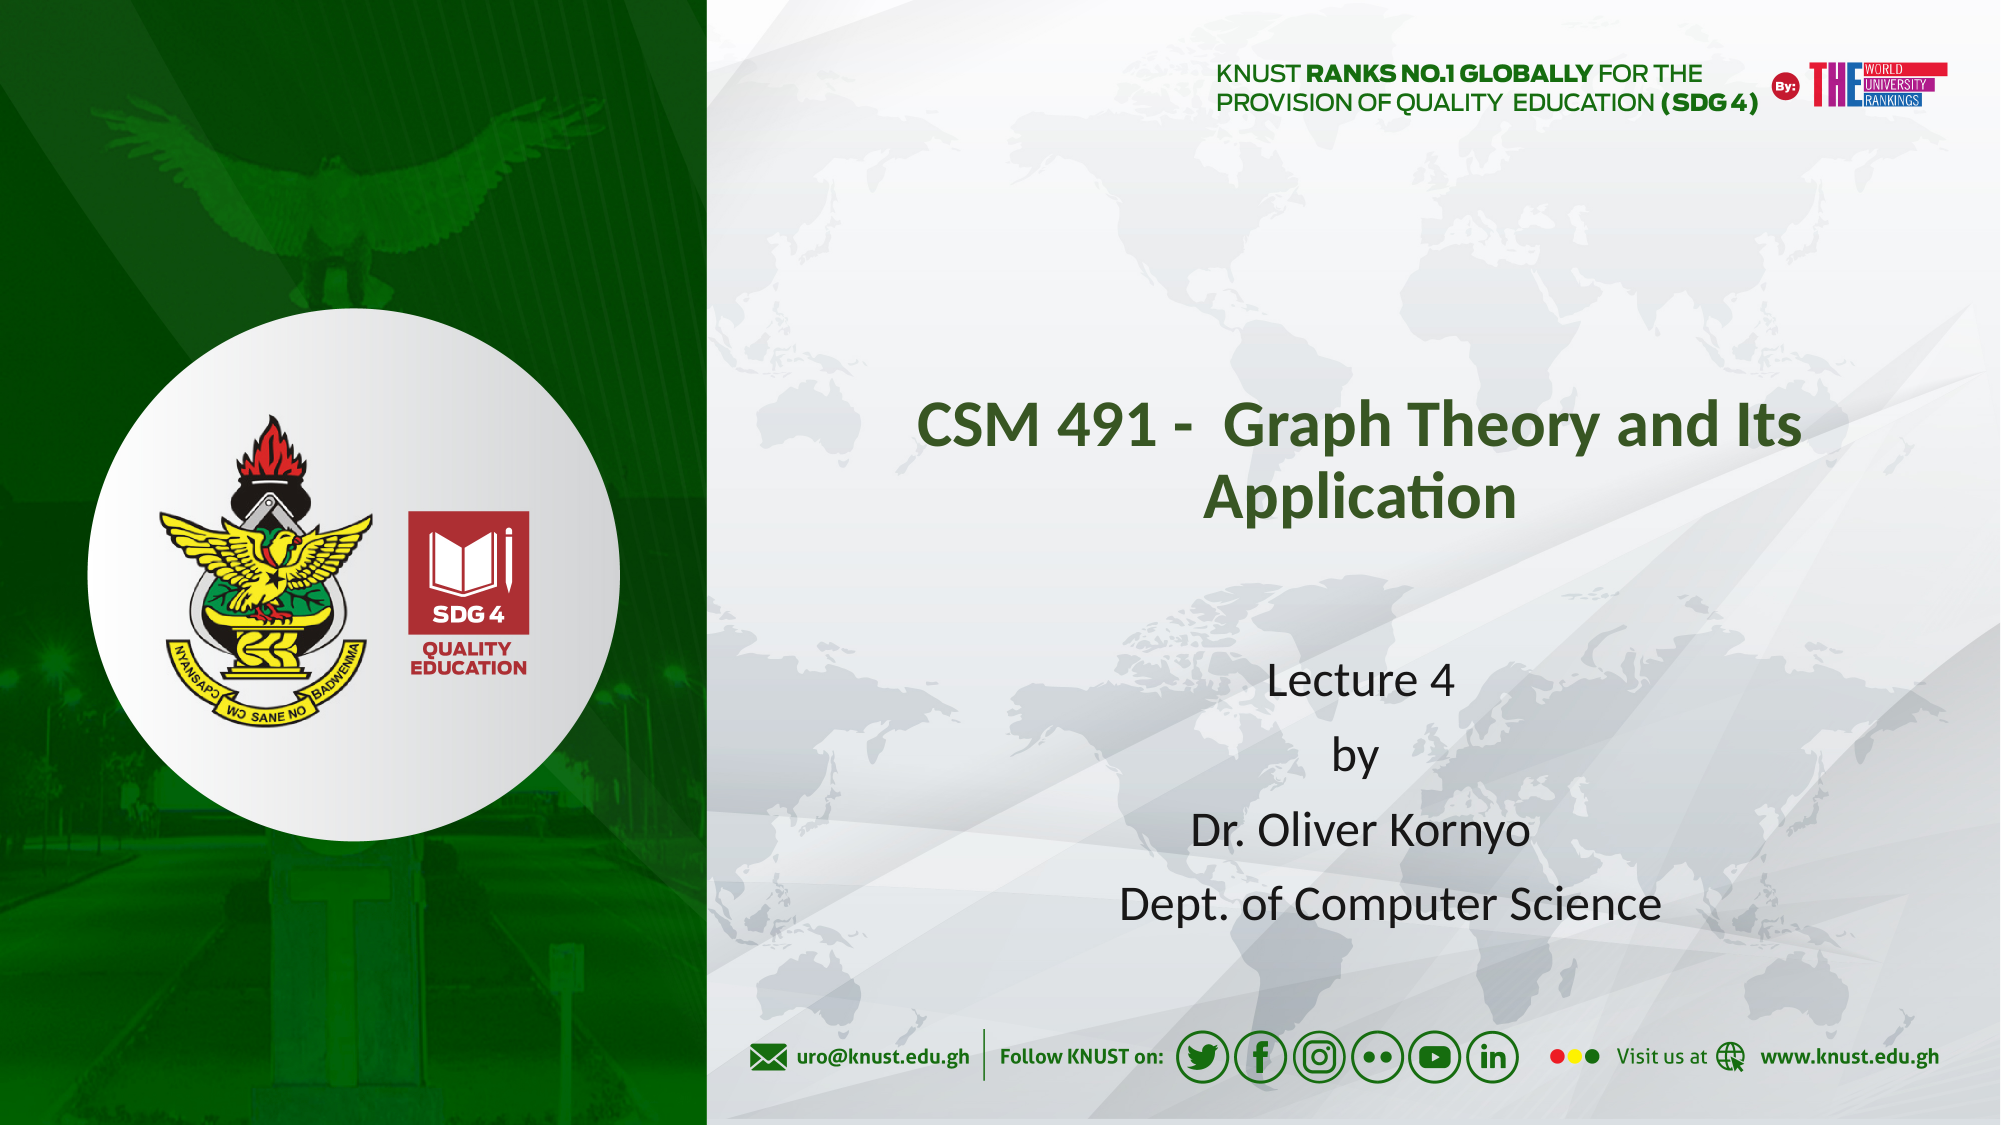

# CSM 491 -  Graph Theory and Its Application
Lecture 4
by
Dr. Oliver Kornyo
		Dept. of Computer Science